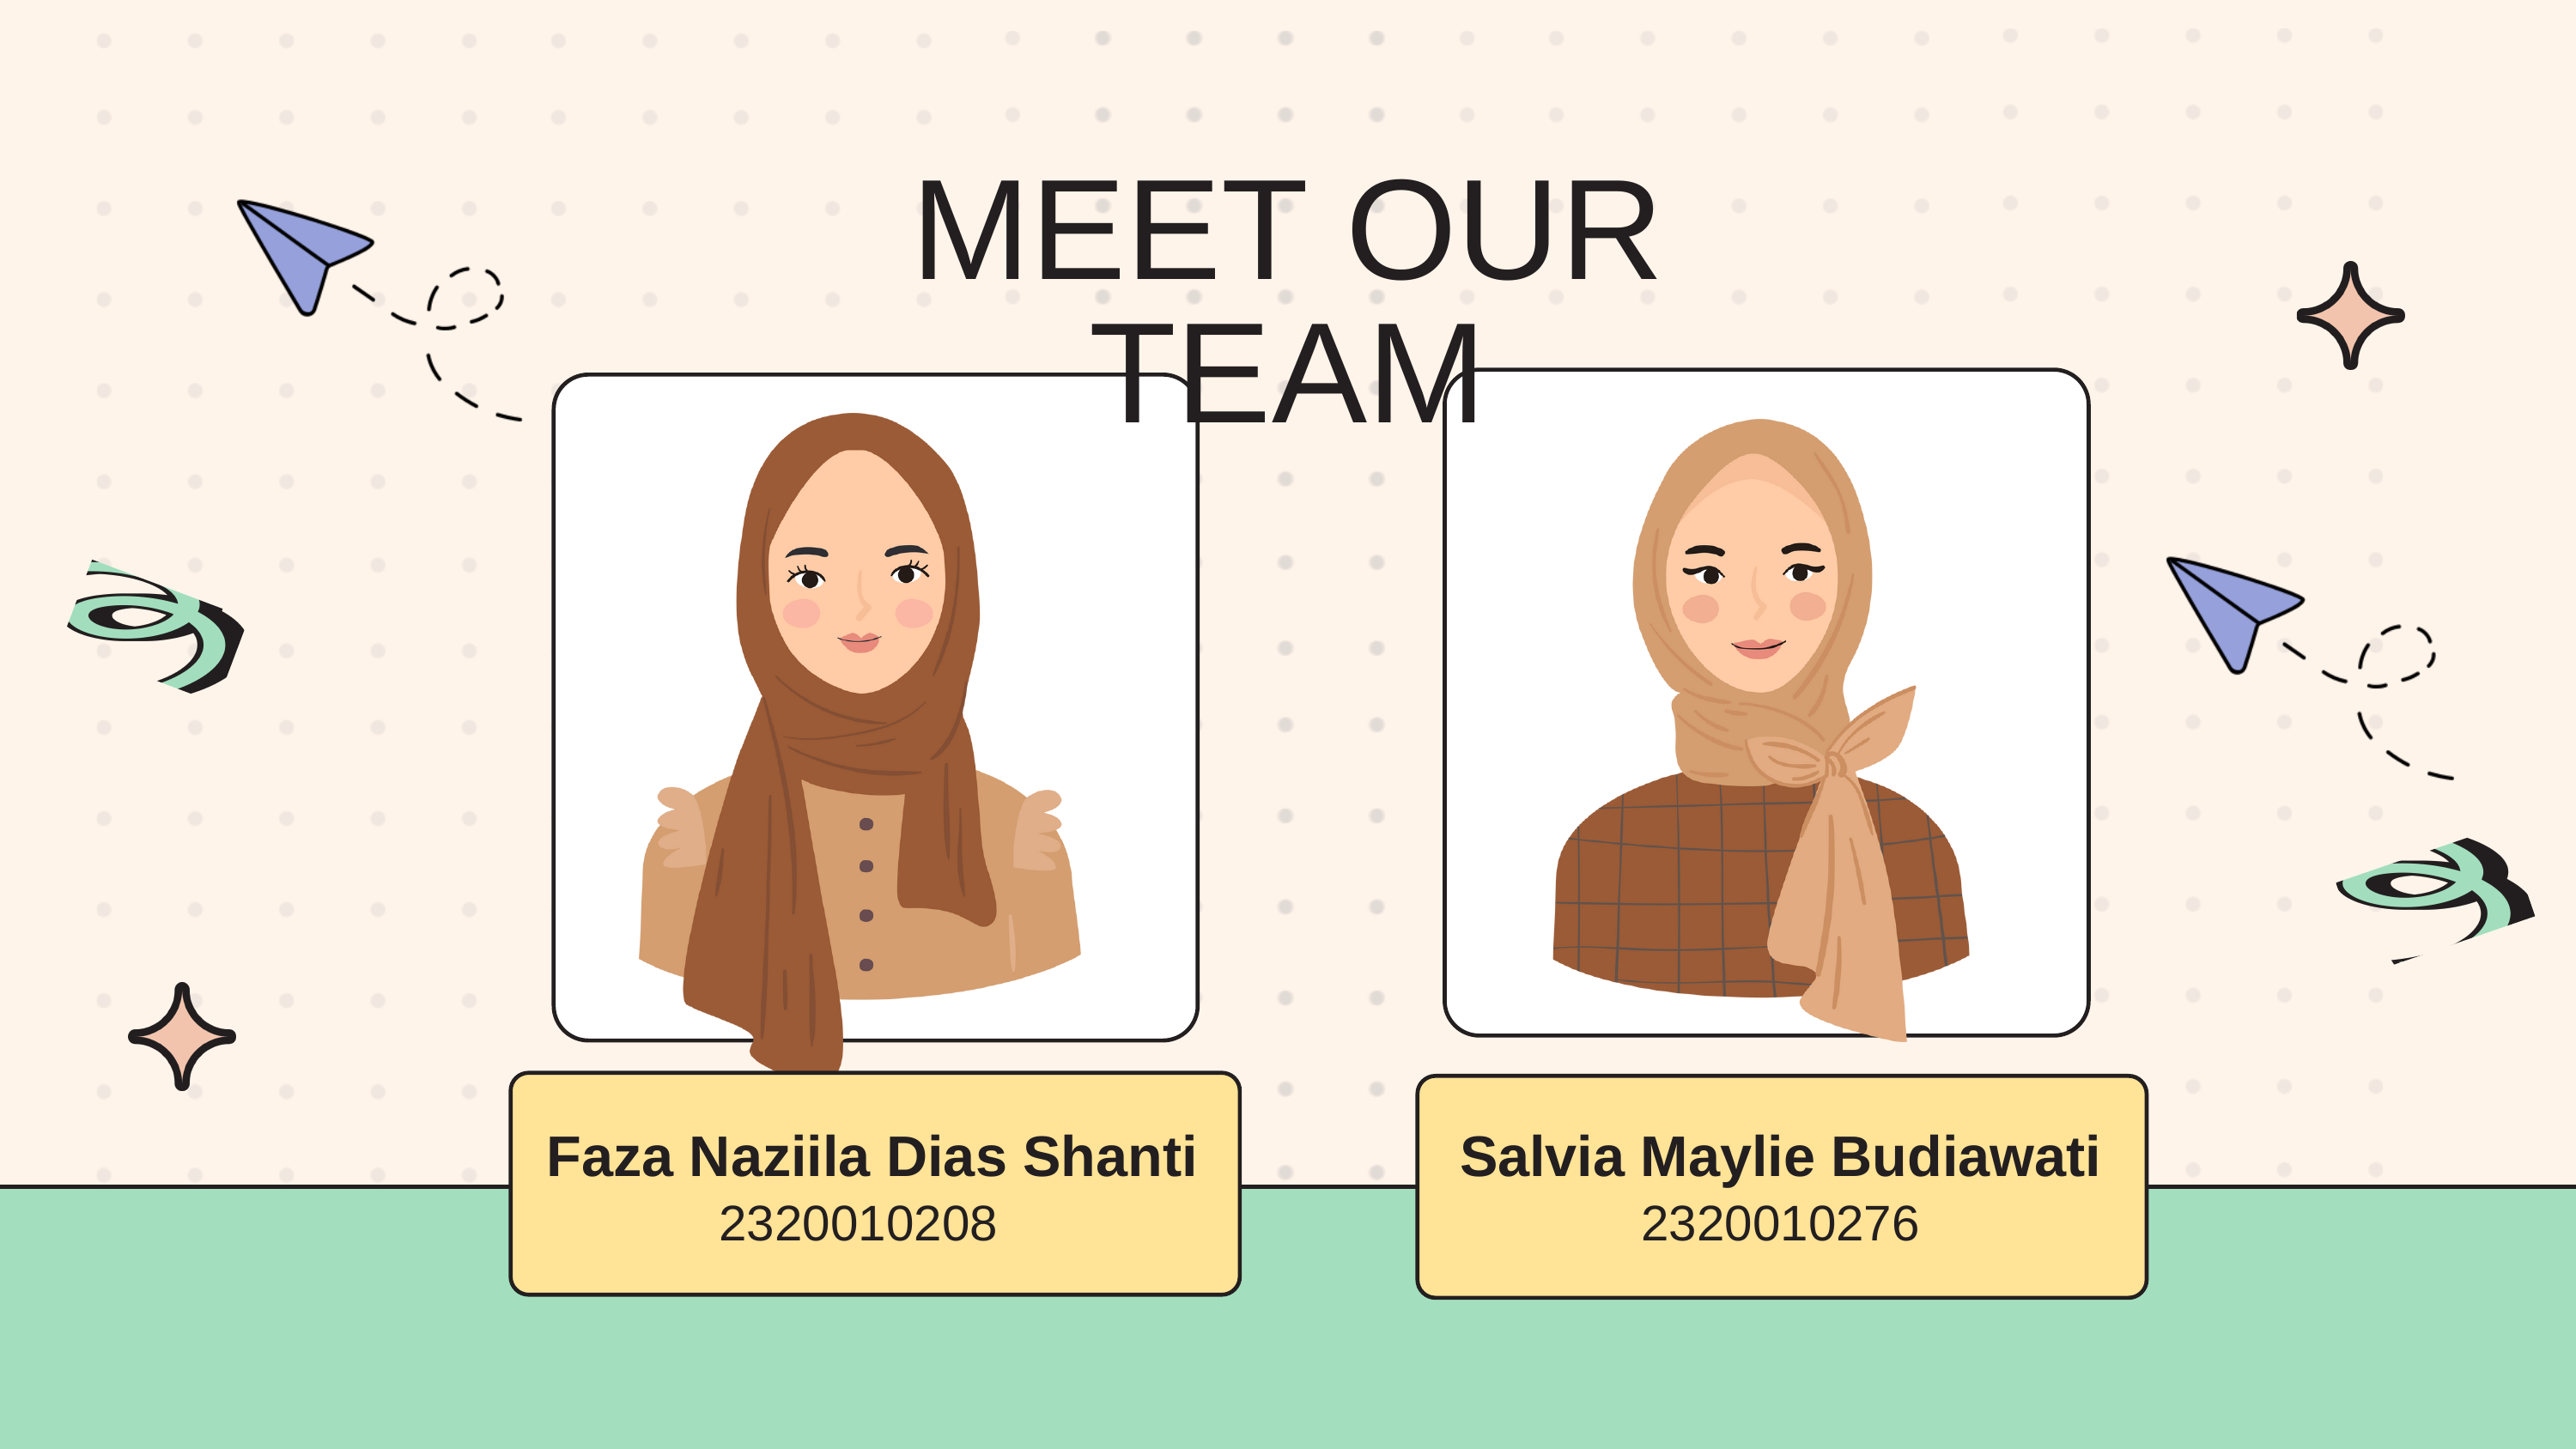

MEET OUR TEAM

Faza Naziila Dias Shanti
Salvia Maylie Budiawati
2320010208
2320010276